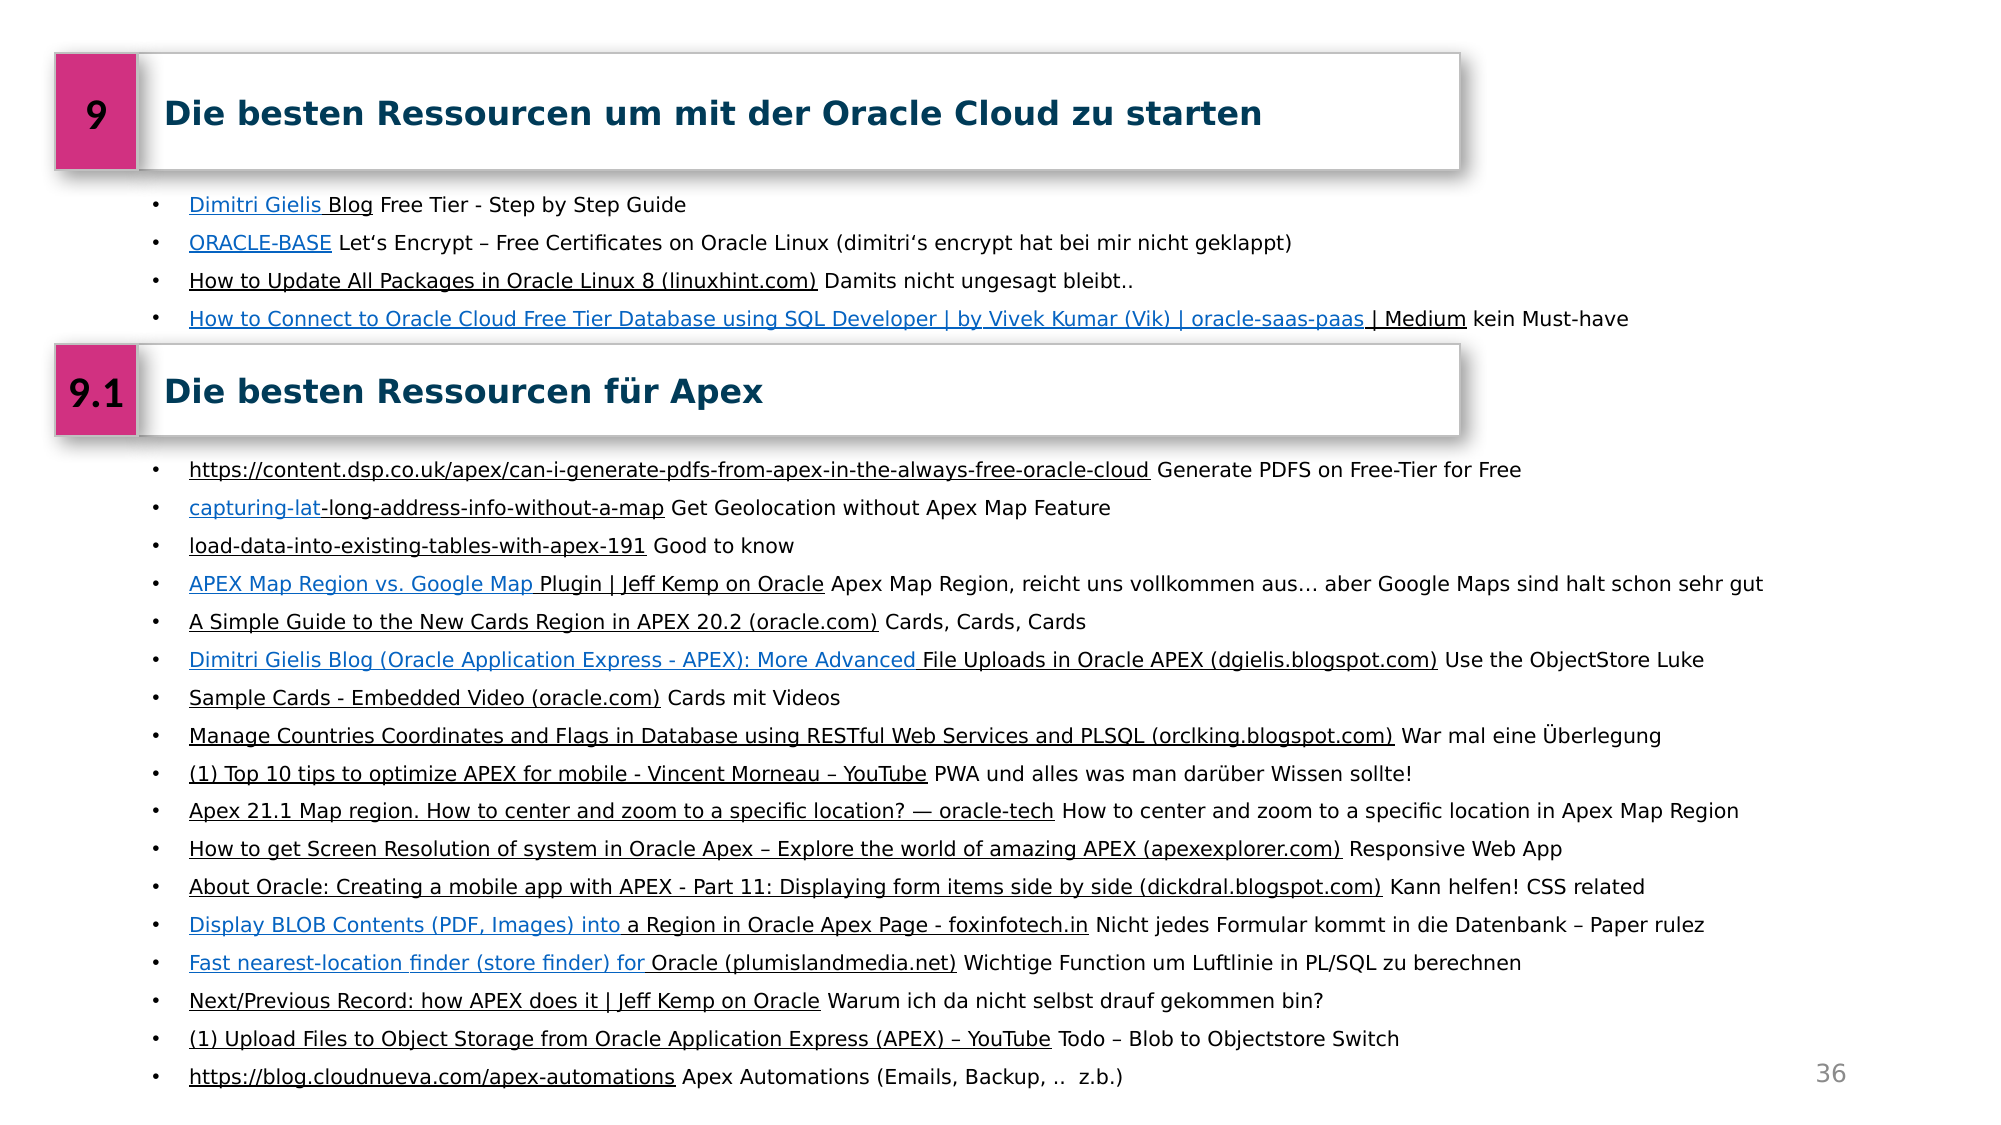

9
Die besten Ressourcen um mit der Oracle Cloud zu starten
Dimitri Gielis Blog Free Tier - Step by Step Guide
ORACLE-BASE Let‘s Encrypt – Free Certificates on Oracle Linux (dimitri‘s encrypt hat bei mir nicht geklappt)
How to Update All Packages in Oracle Linux 8 (linuxhint.com) Damits nicht ungesagt bleibt..
How to Connect to Oracle Cloud Free Tier Database using SQL Developer | by Vivek Kumar (Vik) | oracle-saas-paas | Medium kein Must-have

https://content.dsp.co.uk/apex/can-i-generate-pdfs-from-apex-in-the-always-free-oracle-cloud Generate PDFS on Free-Tier for Free
capturing-lat-long-address-info-without-a-map Get Geolocation without Apex Map Feature
load-data-into-existing-tables-with-apex-191 Good to know
APEX Map Region vs. Google Map Plugin | Jeff Kemp on Oracle Apex Map Region, reicht uns vollkommen aus… aber Google Maps sind halt schon sehr gut
A Simple Guide to the New Cards Region in APEX 20.2 (oracle.com) Cards, Cards, Cards
Dimitri Gielis Blog (Oracle Application Express - APEX): More Advanced File Uploads in Oracle APEX (dgielis.blogspot.com) Use the ObjectStore Luke
Sample Cards - Embedded Video (oracle.com) Cards mit Videos
Manage Countries Coordinates and Flags in Database using RESTful Web Services and PLSQL (orclking.blogspot.com) War mal eine Überlegung
(1) Top 10 tips to optimize APEX for mobile - Vincent Morneau – YouTube PWA und alles was man darüber Wissen sollte!
Apex 21.1 Map region. How to center and zoom to a specific location? — oracle-tech How to center and zoom to a specific location in Apex Map Region
How to get Screen Resolution of system in Oracle Apex – Explore the world of amazing APEX (apexexplorer.com) Responsive Web App
About Oracle: Creating a mobile app with APEX - Part 11: Displaying form items side by side (dickdral.blogspot.com) Kann helfen! CSS related
Display BLOB Contents (PDF, Images) into a Region in Oracle Apex Page - foxinfotech.in Nicht jedes Formular kommt in die Datenbank – Paper rulez
Fast nearest-location finder (store finder) for Oracle (plumislandmedia.net) Wichtige Function um Luftlinie in PL/SQL zu berechnen
Next/Previous Record: how APEX does it | Jeff Kemp on Oracle Warum ich da nicht selbst drauf gekommen bin?
(1) Upload Files to Object Storage from Oracle Application Express (APEX) – YouTube Todo – Blob to Objectstore Switch
https://blog.cloudnueva.com/apex-automations Apex Automations (Emails, Backup, ..  z.b.)

9.1
Die besten Ressourcen für Apex
36